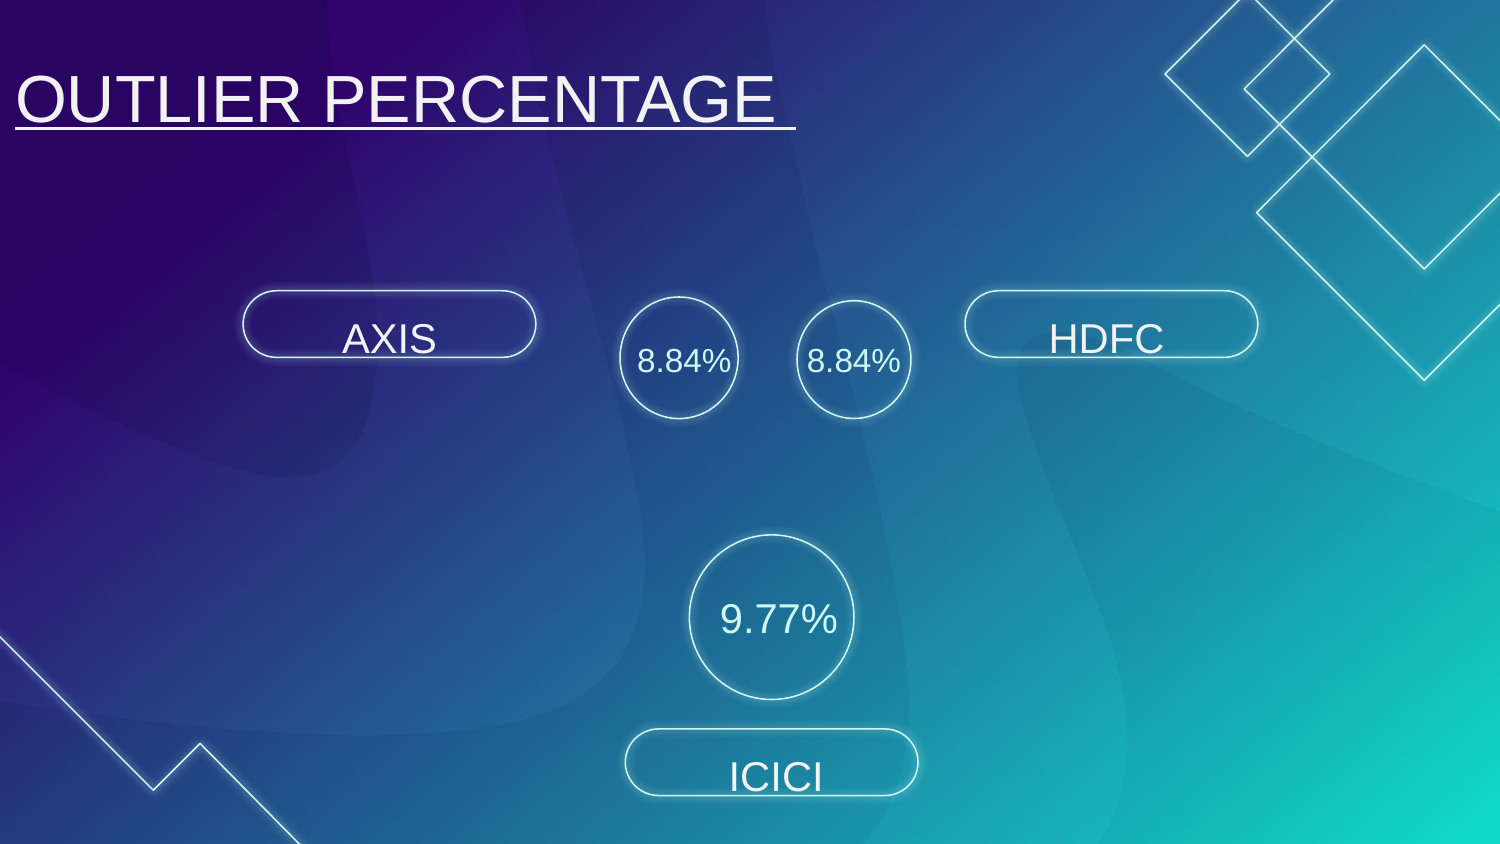

# OUTLIER PERCENTAGE

AXIS

HDFC
8.84%
8.84%

9.77%

ICICI